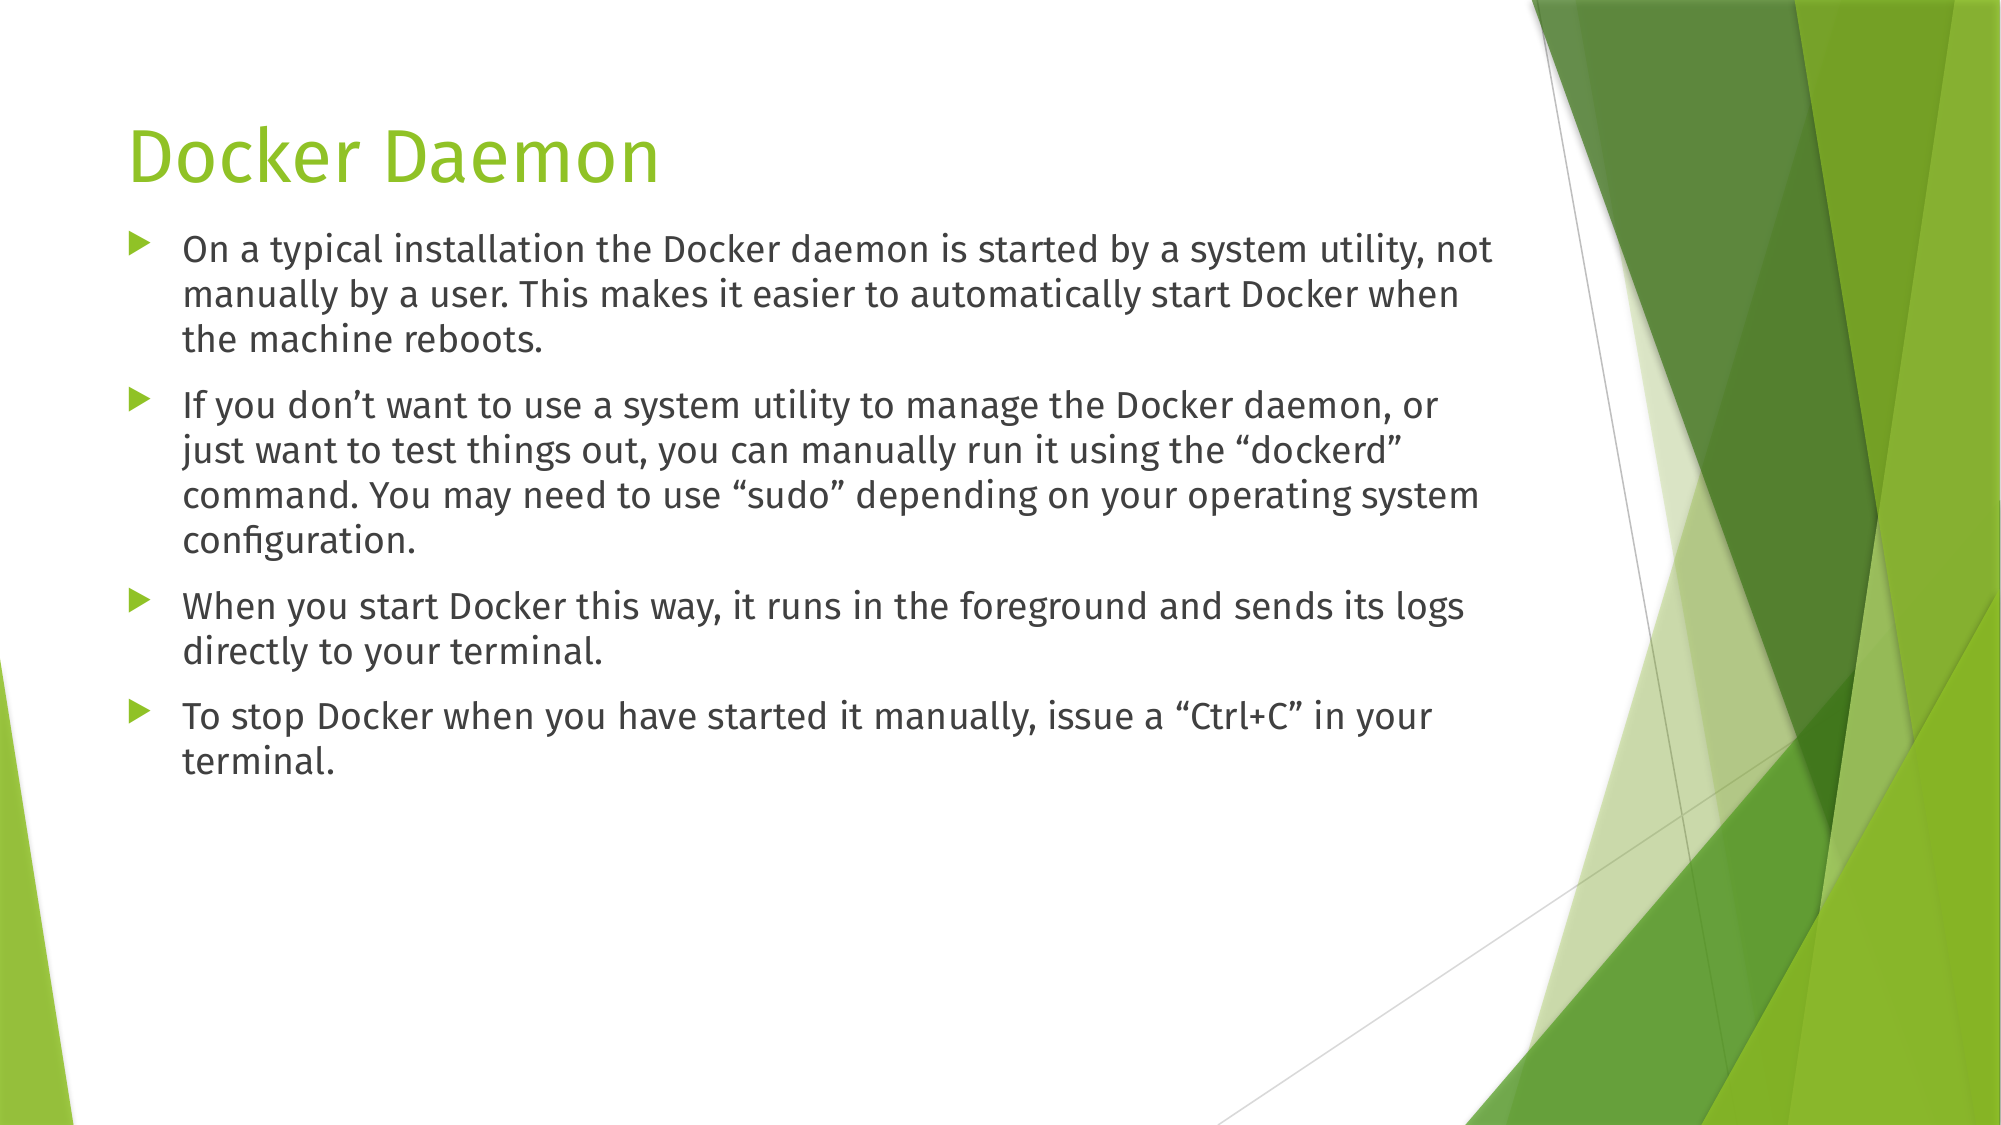

# Docker Daemon
On a typical installation the Docker daemon is started by a system utility, not manually by a user. This makes it easier to automatically start Docker when the machine reboots.
If you don’t want to use a system utility to manage the Docker daemon, or just want to test things out, you can manually run it using the “dockerd” command. You may need to use “sudo” depending on your operating system configuration.
When you start Docker this way, it runs in the foreground and sends its logs directly to your terminal.
To stop Docker when you have started it manually, issue a “Ctrl+C” in your terminal.